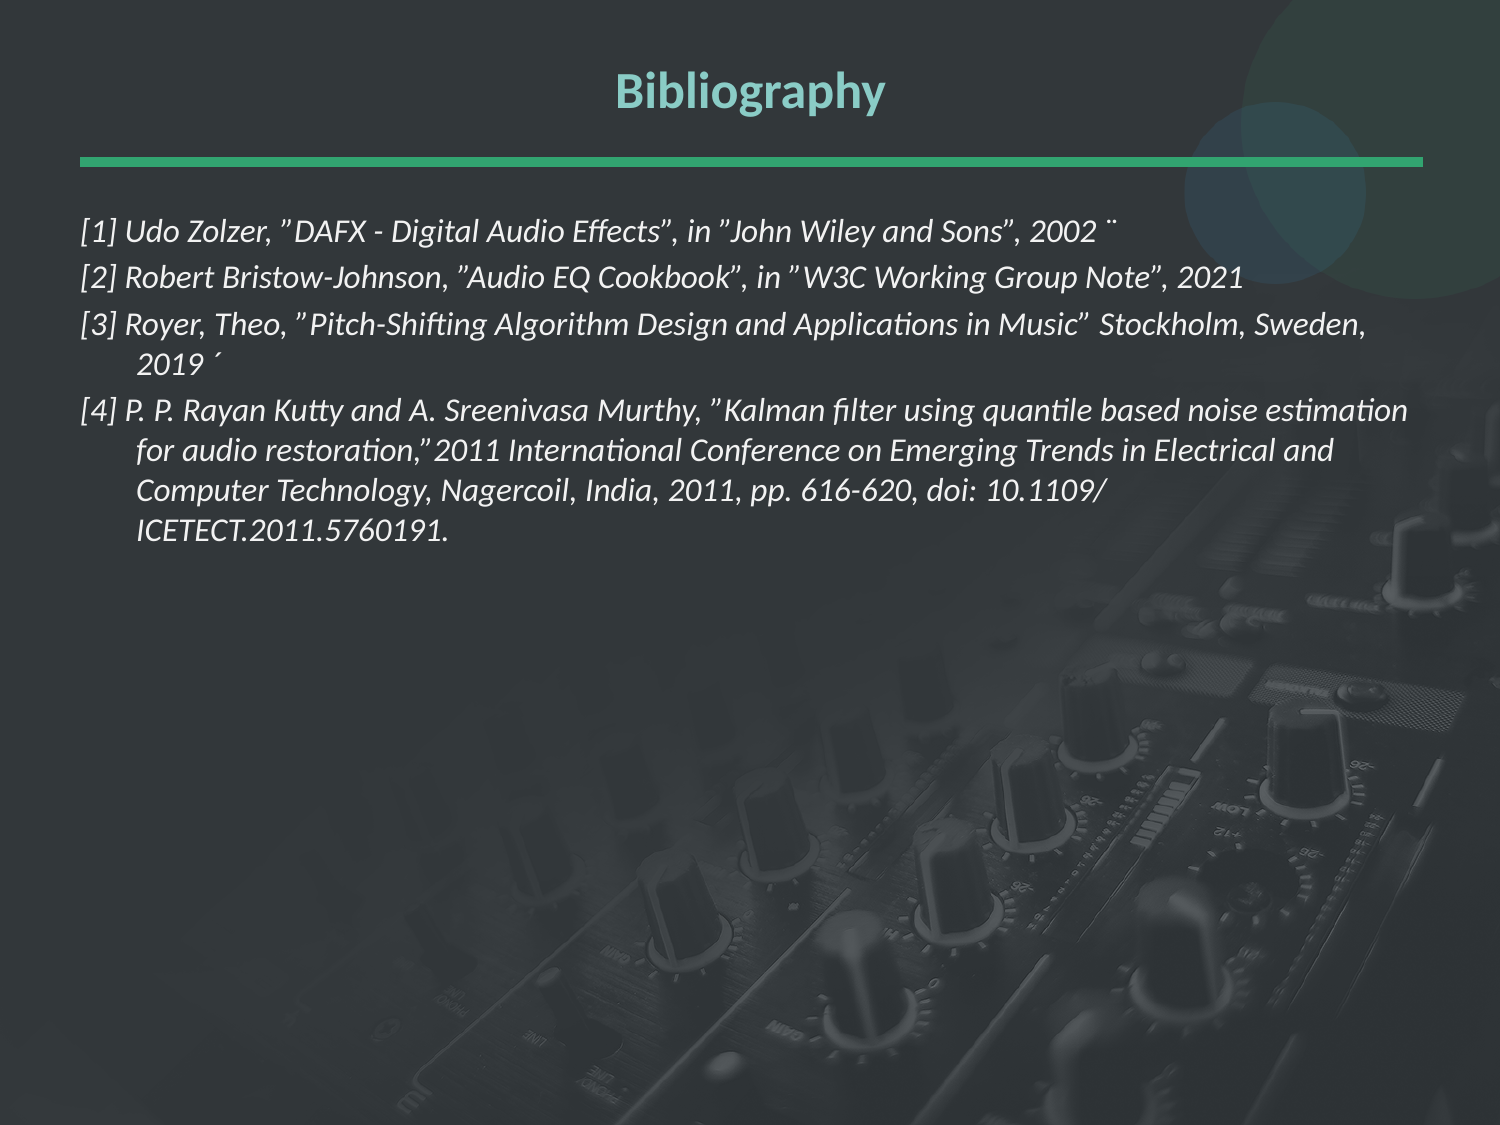

# Bibliography
[1] Udo Zolzer, ”DAFX - Digital Audio Effects”, in ”John Wiley and Sons”, 2002 ¨
[2] Robert Bristow-Johnson, ”Audio EQ Cookbook”, in ”W3C Working Group Note”, 2021
[3] Royer, Theo, ”Pitch-Shifting Algorithm Design and Applications in Music” Stockholm, Sweden, 2019 ´
[4] P. P. Rayan Kutty and A. Sreenivasa Murthy, ”Kalman filter using quantile based noise estimation for audio restoration,”2011 International Conference on Emerging Trends in Electrical and Computer Technology, Nagercoil, India, 2011, pp. 616-620, doi: 10.1109/ICETECT.2011.5760191.